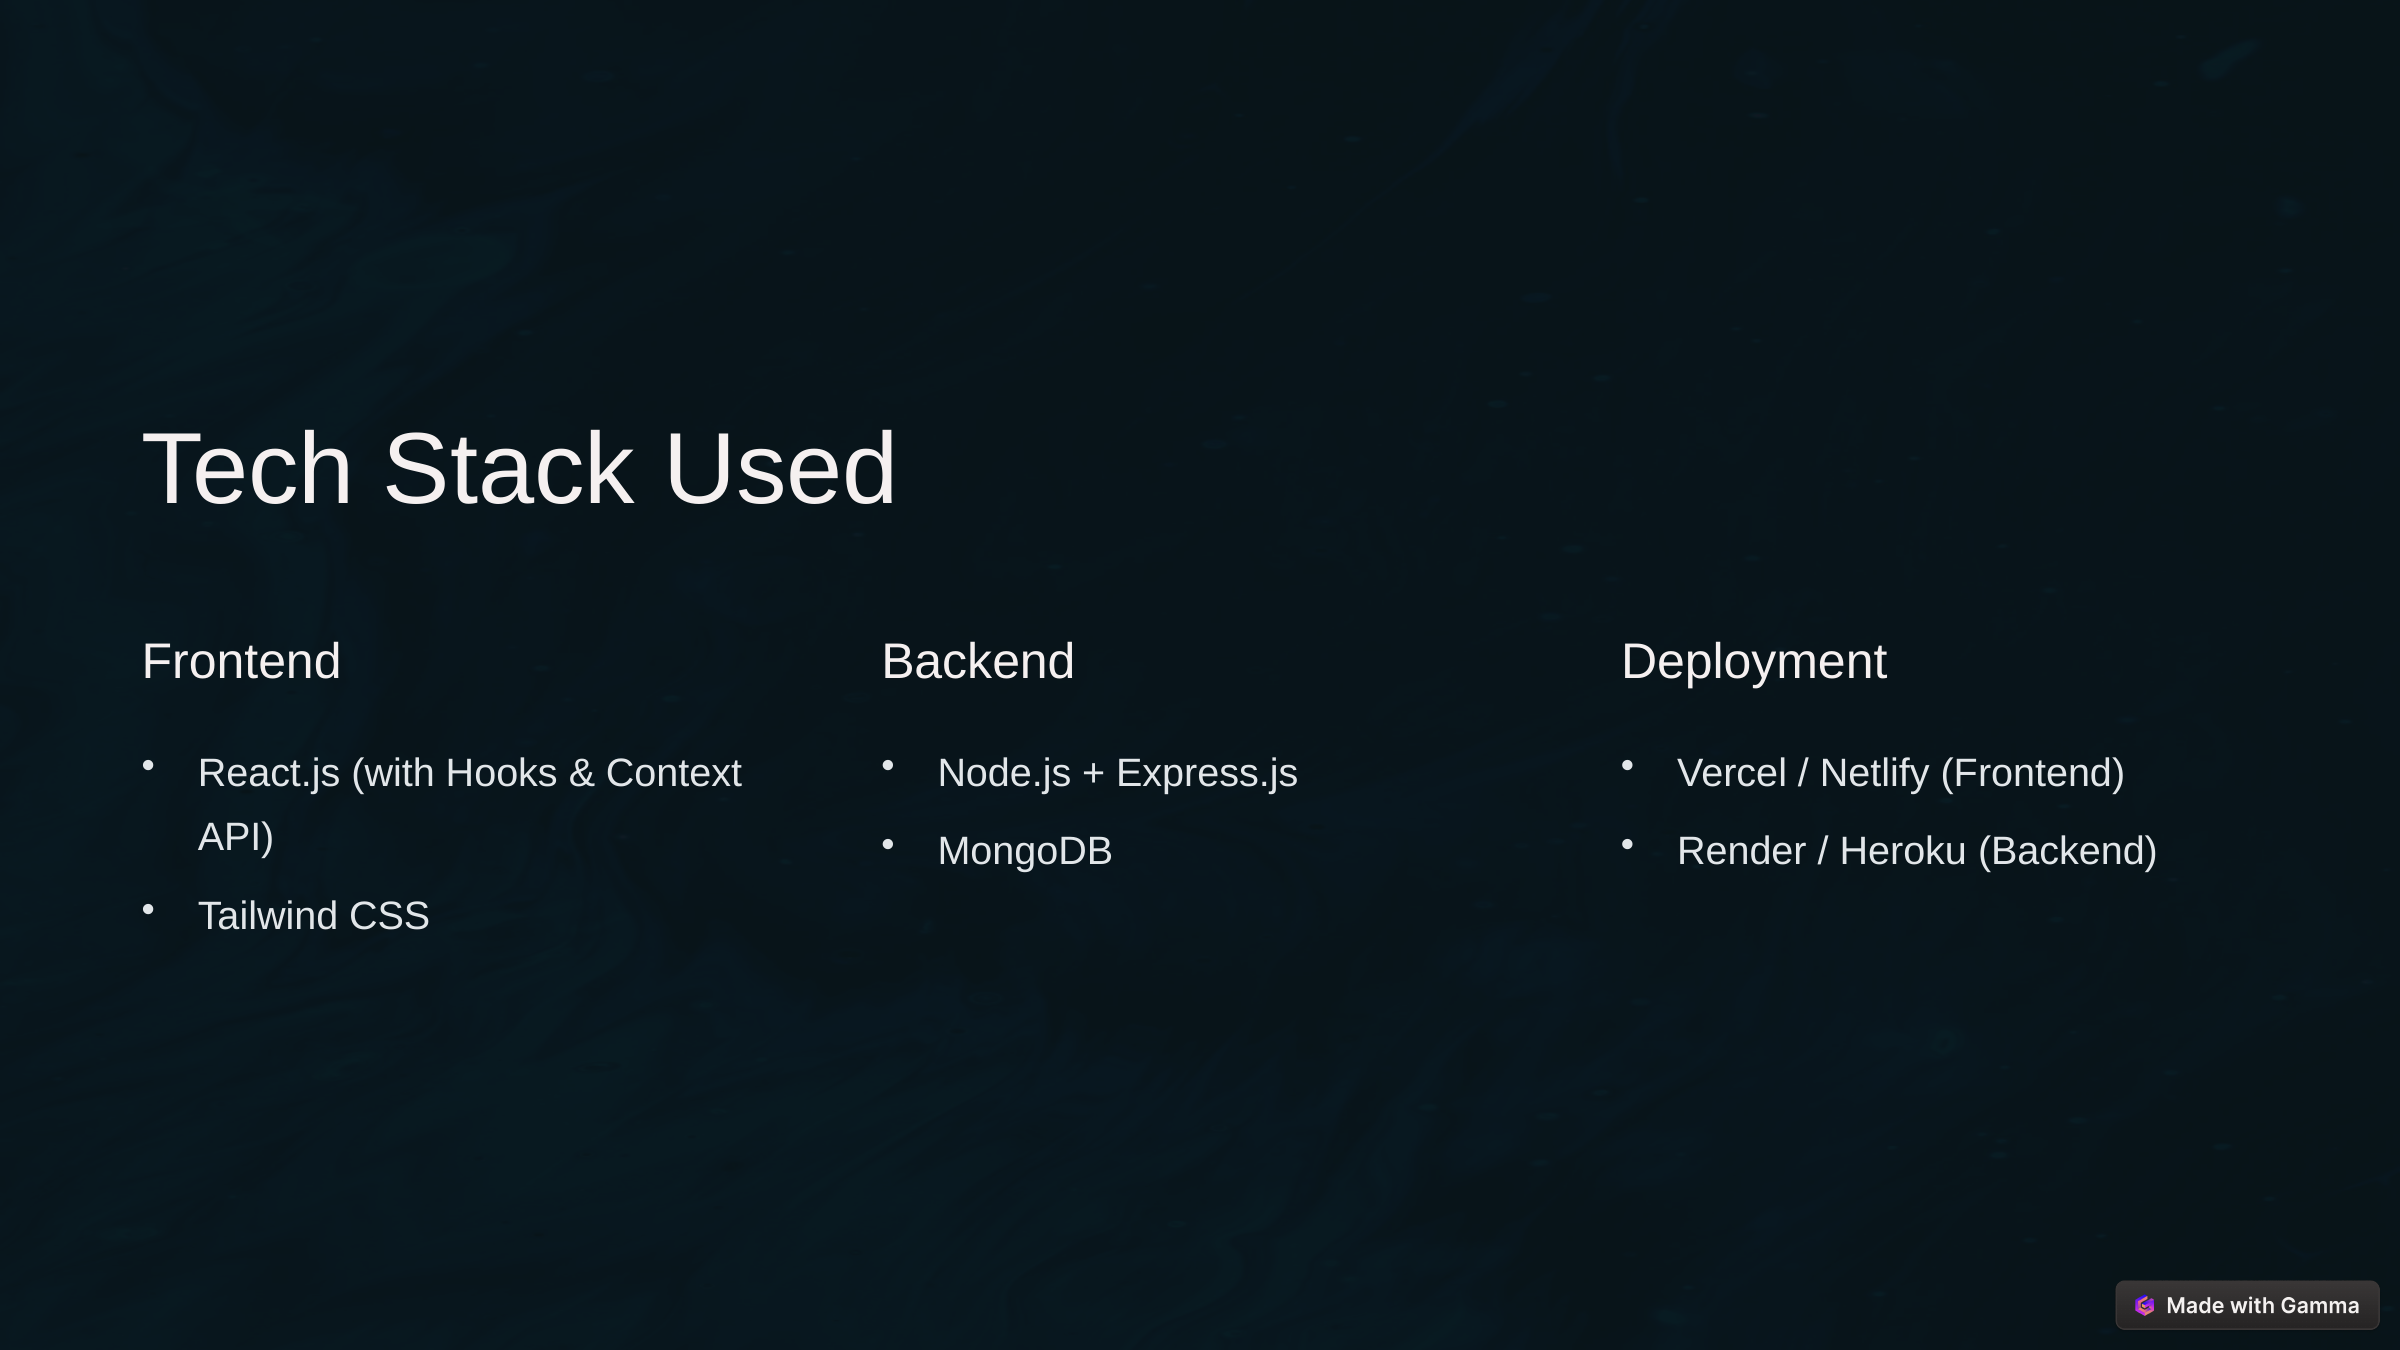

Tech Stack Used
Frontend
Backend
Deployment
React.js (with Hooks & Context API)
Node.js + Express.js
Vercel / Netlify (Frontend)
MongoDB
Render / Heroku (Backend)
Tailwind CSS